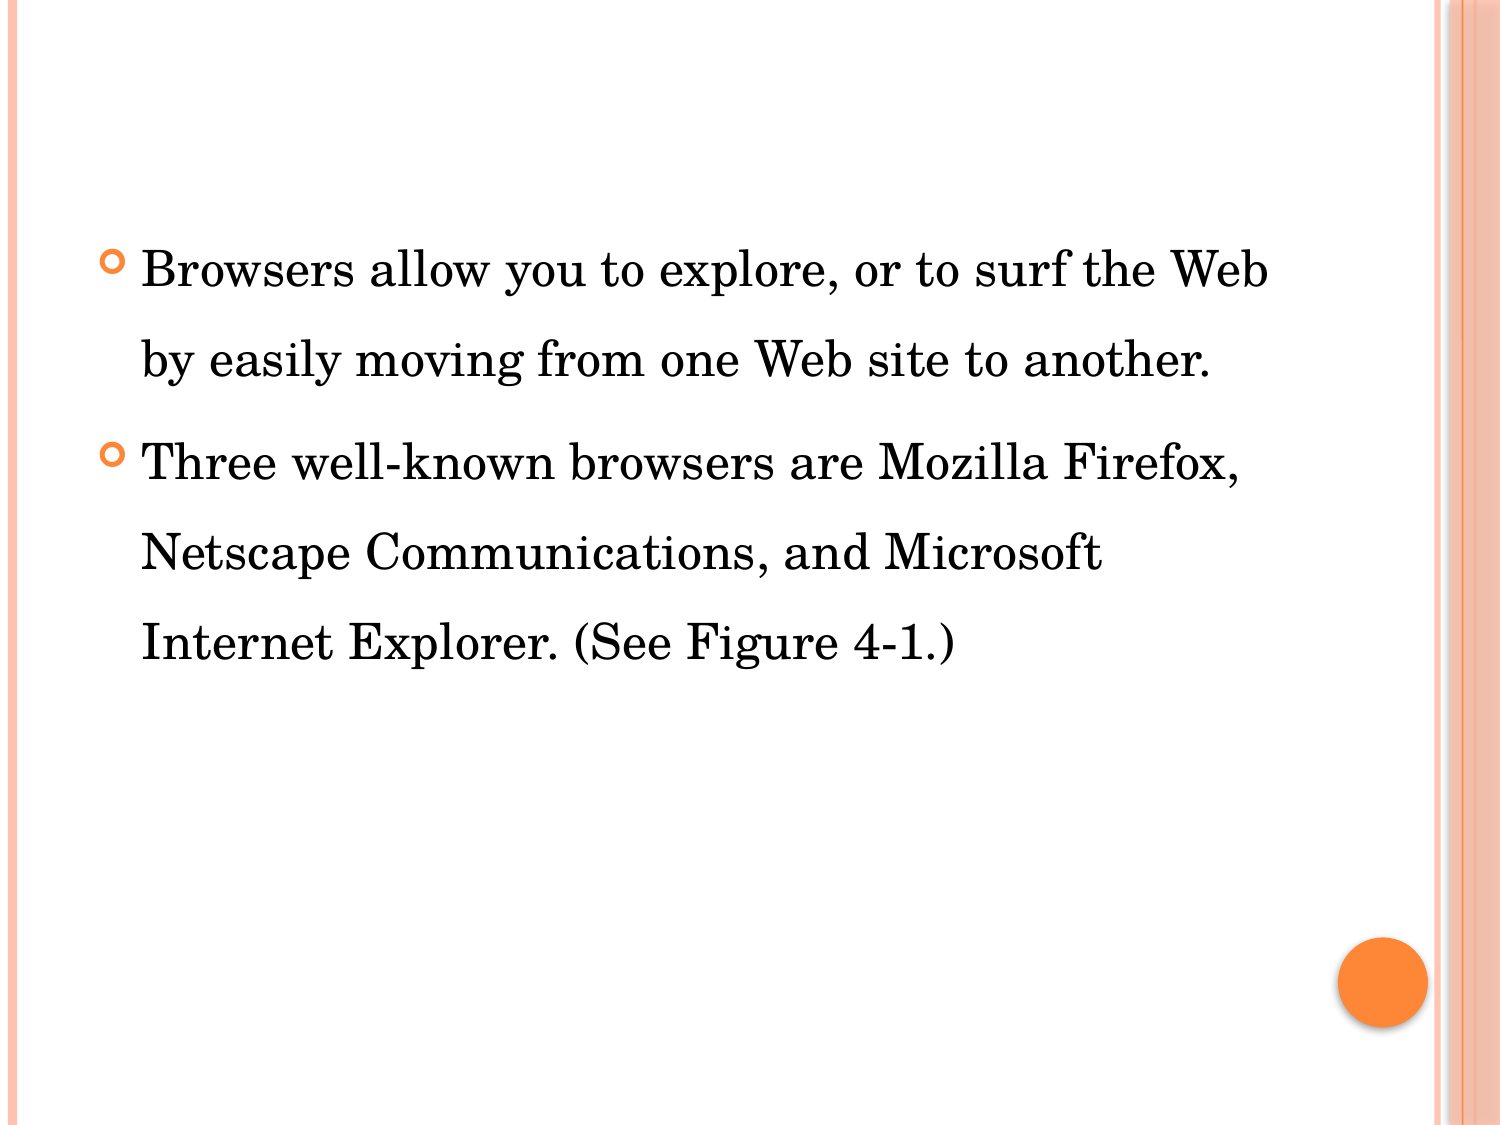

Browsers allow you to explore, or to surf the Web by easily moving from one Web site to another.
Three well-known browsers are Mozilla Firefox, Netscape Communications, and Microsoft Internet Explorer. (See Figure 4-1.)